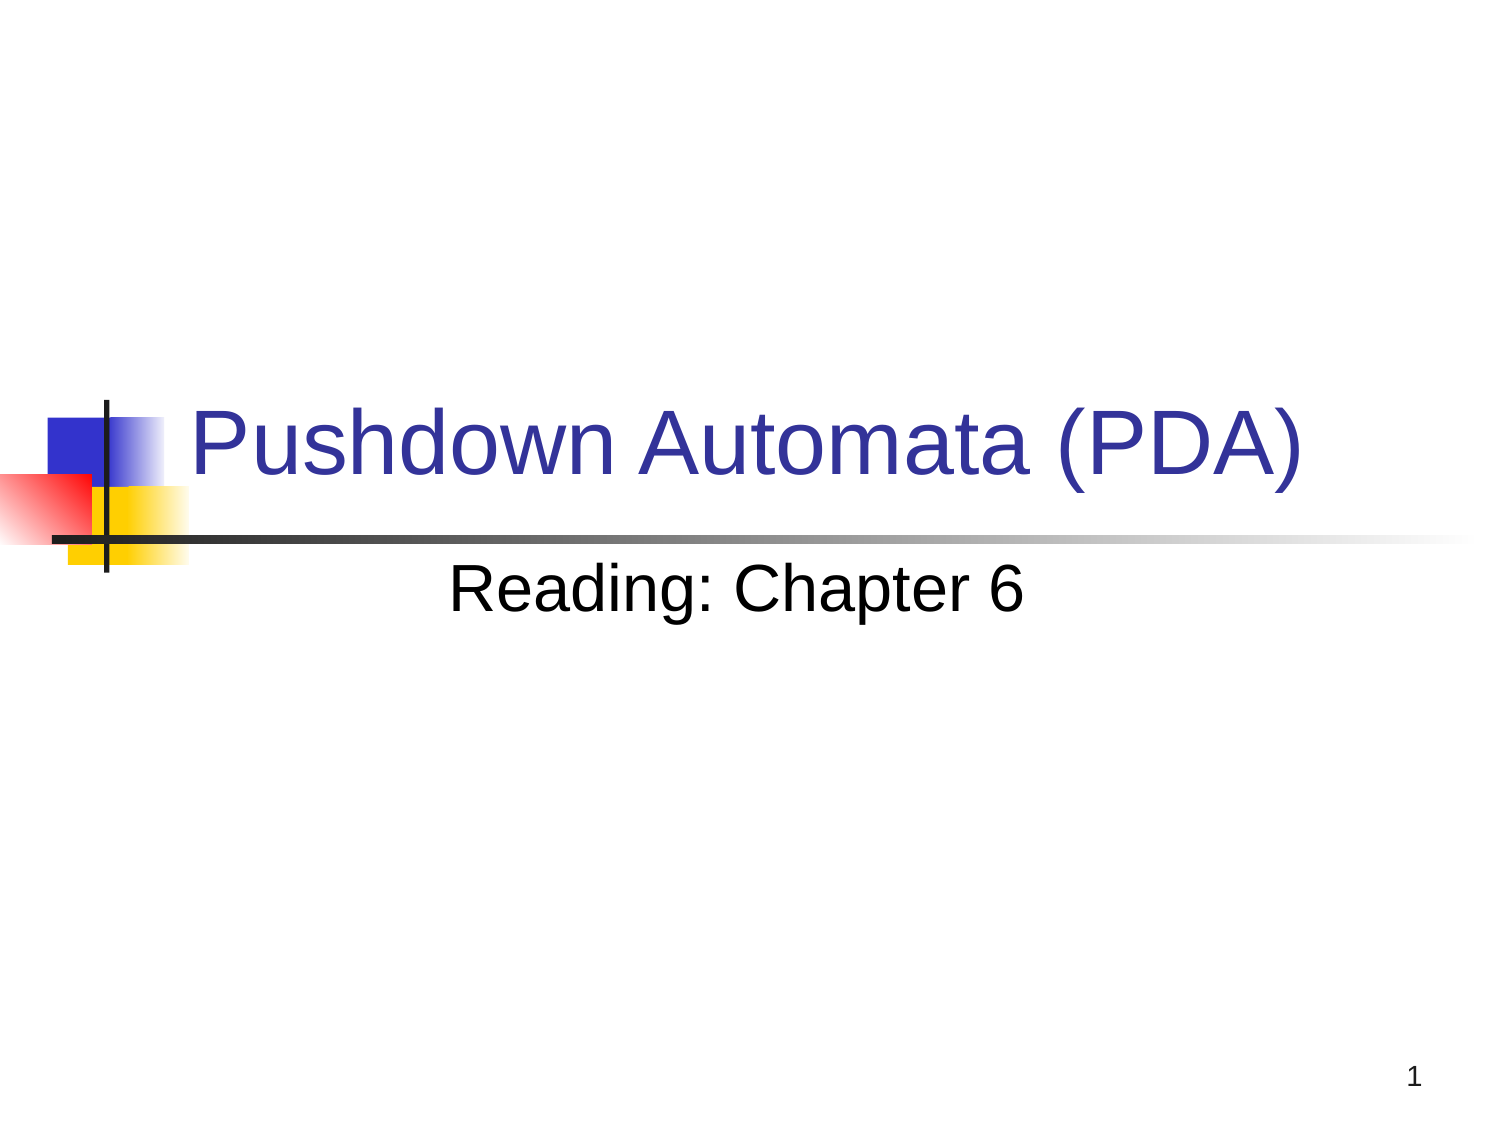

# Pushdown Automata (PDA)
Reading: Chapter 6
1